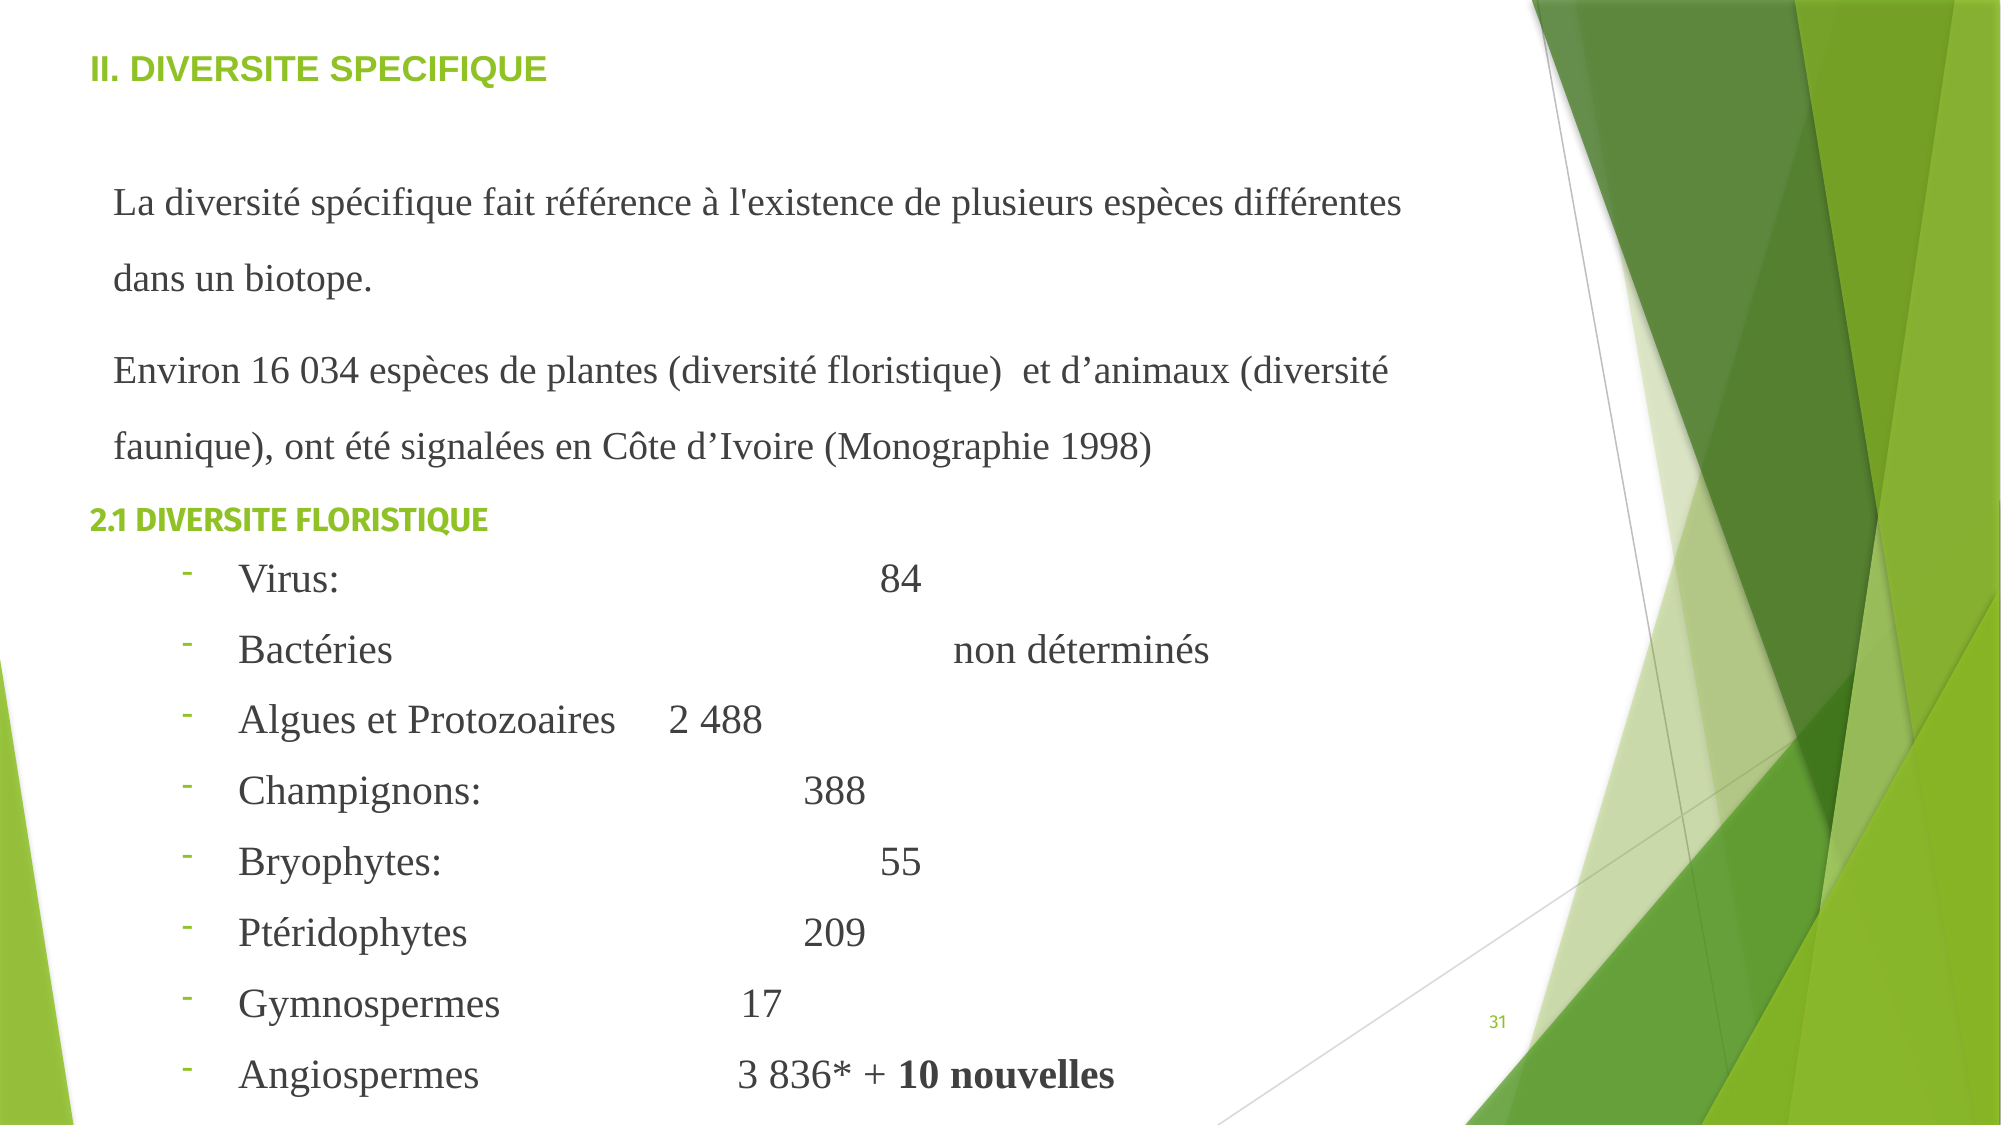

# II. DIVERSITE SPECIFIQUE
	La diversité spécifique fait référence à l'existence de plusieurs espèces différentes dans un biotope.
	Environ 16 034 espèces de plantes (diversité floristique)  et d’animaux (diversité faunique), ont été signalées en Côte d’Ivoire (Monographie 1998)

2.1 DIVERSITE FLORISTIQUE
Virus:				    84
Bactéries			           non déterminés
Algues et Protozoaires     2 488
Champignons:		           388
Bryophytes:			    55
Ptéridophytes		           209
Gymnospermes		     17
Angiospermes	                   3 836* + 10 nouvelles
31